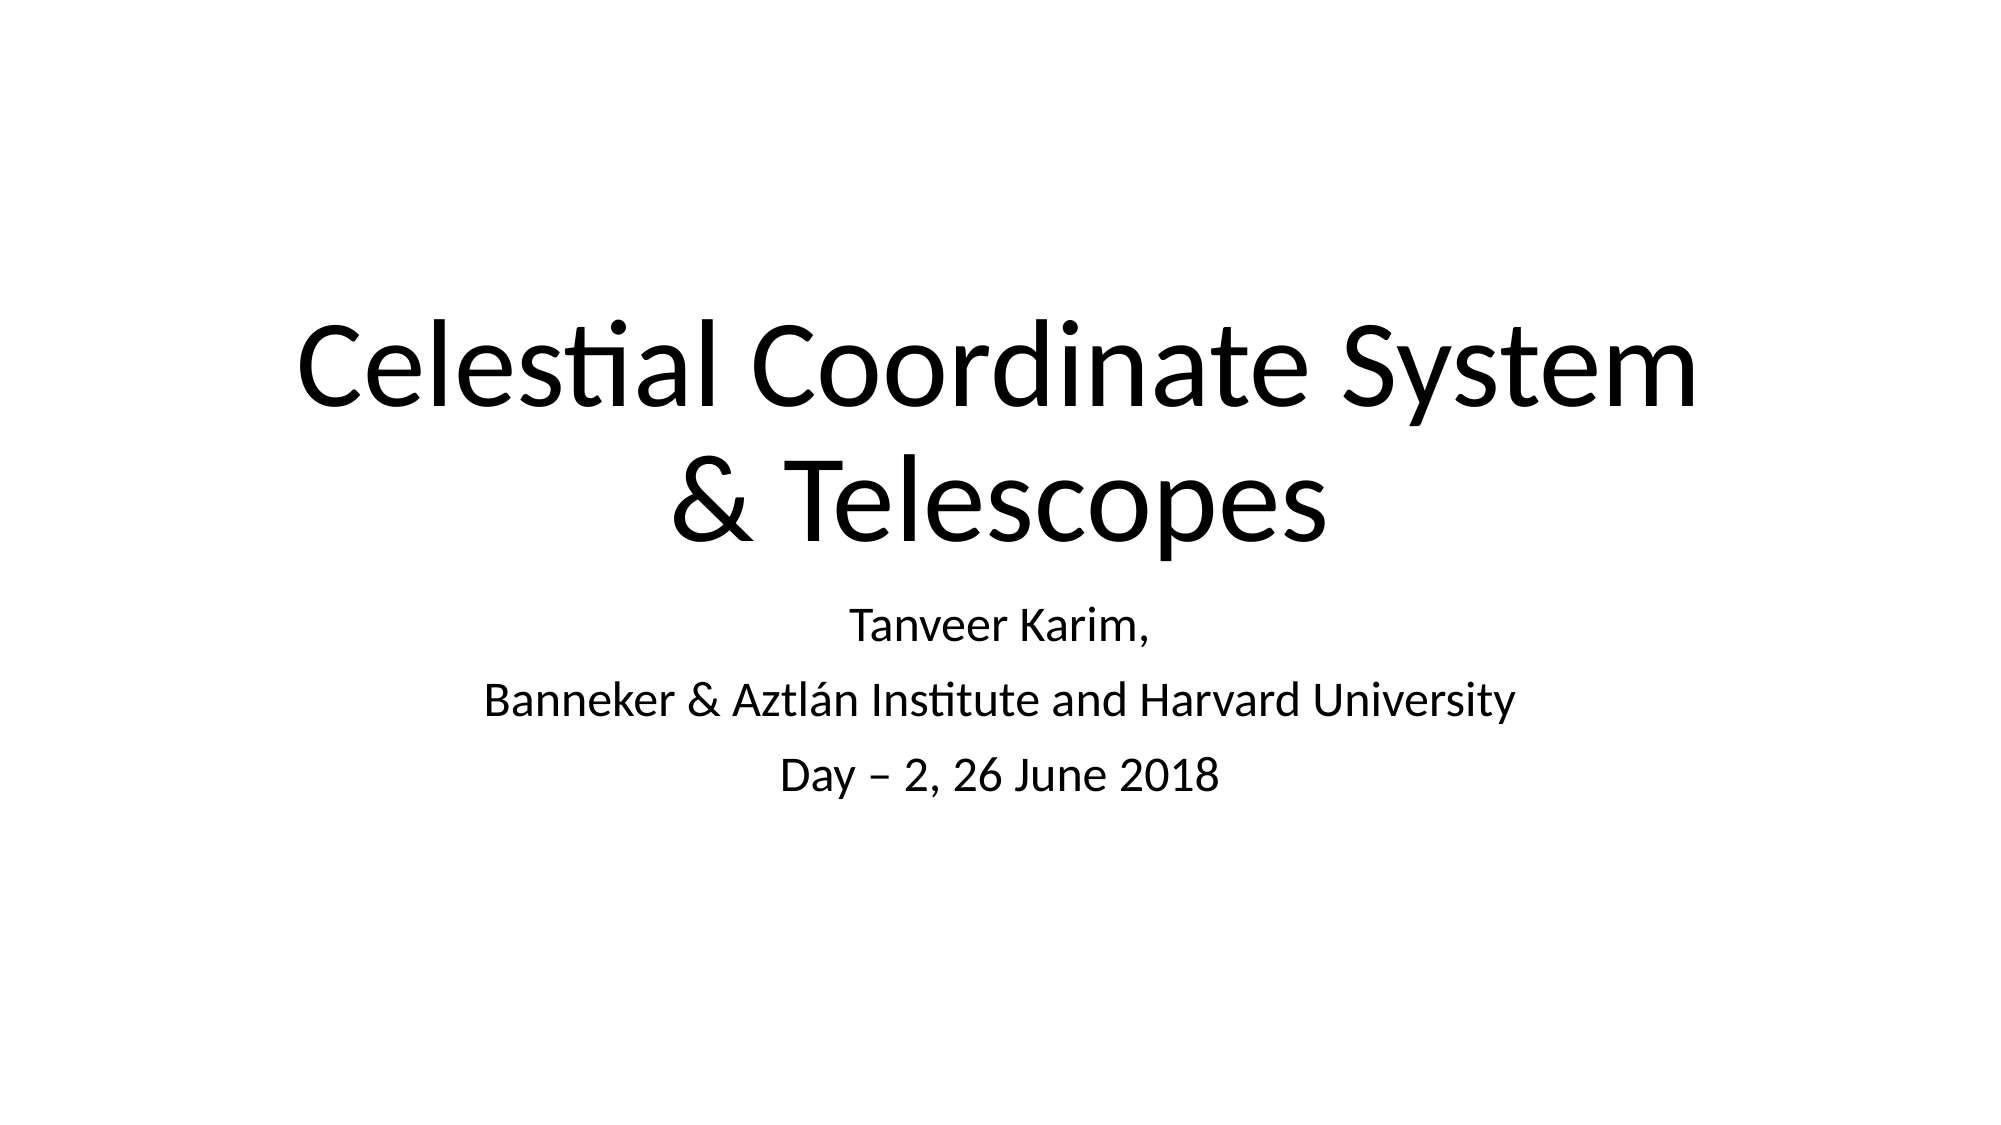

# Celestial Coordinate System & Telescopes
Tanveer Karim,
Banneker & Aztlán Institute and Harvard University
Day – 2, 26 June 2018